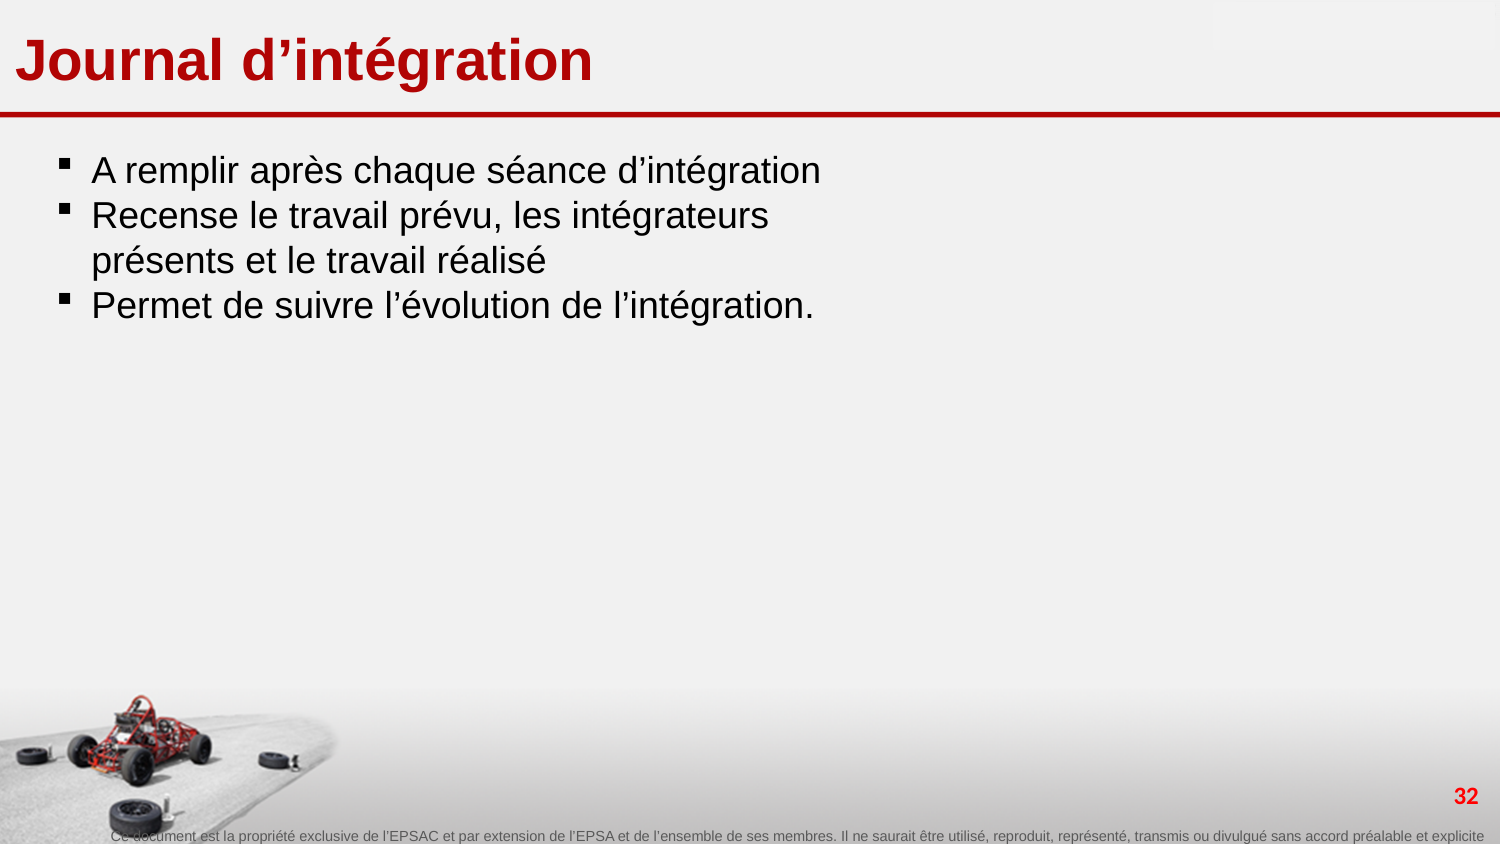

# Journal d’intégration
A remplir après chaque séance d’intégration
Recense le travail prévu, les intégrateurs présents et le travail réalisé
Permet de suivre l’évolution de l’intégration.

32